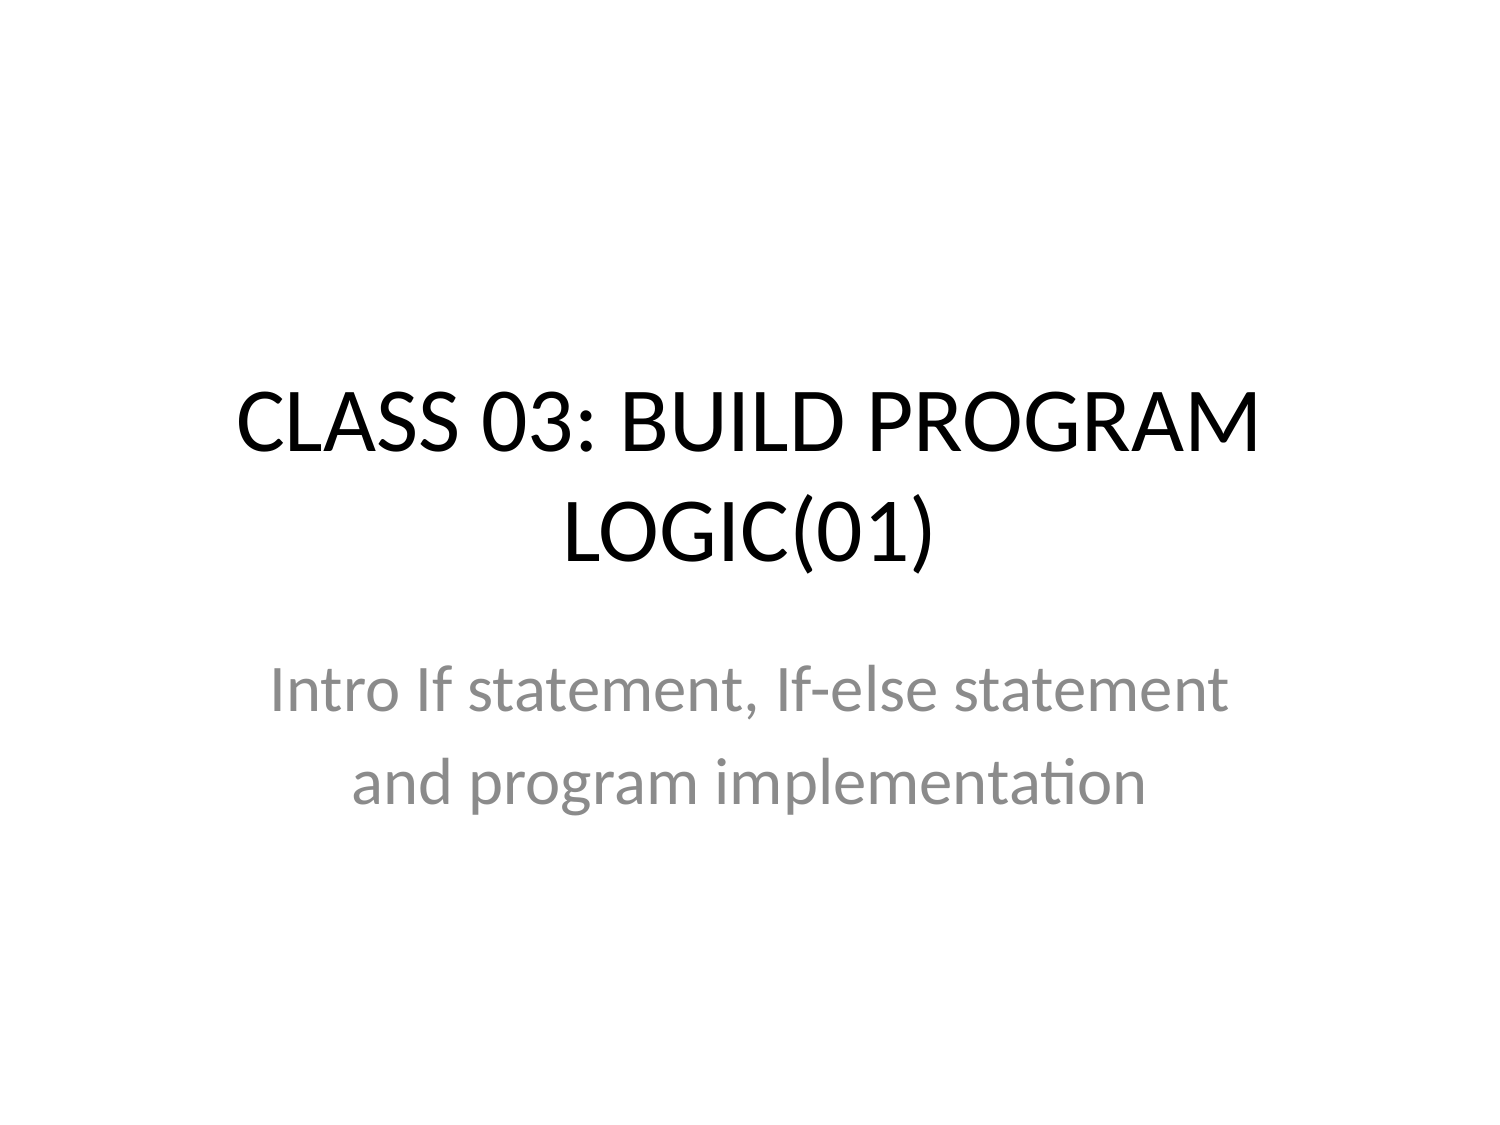

# CLASS 03: BUILD PROGRAM LOGIC(01)
Intro If statement, If-else statement
and program implementation